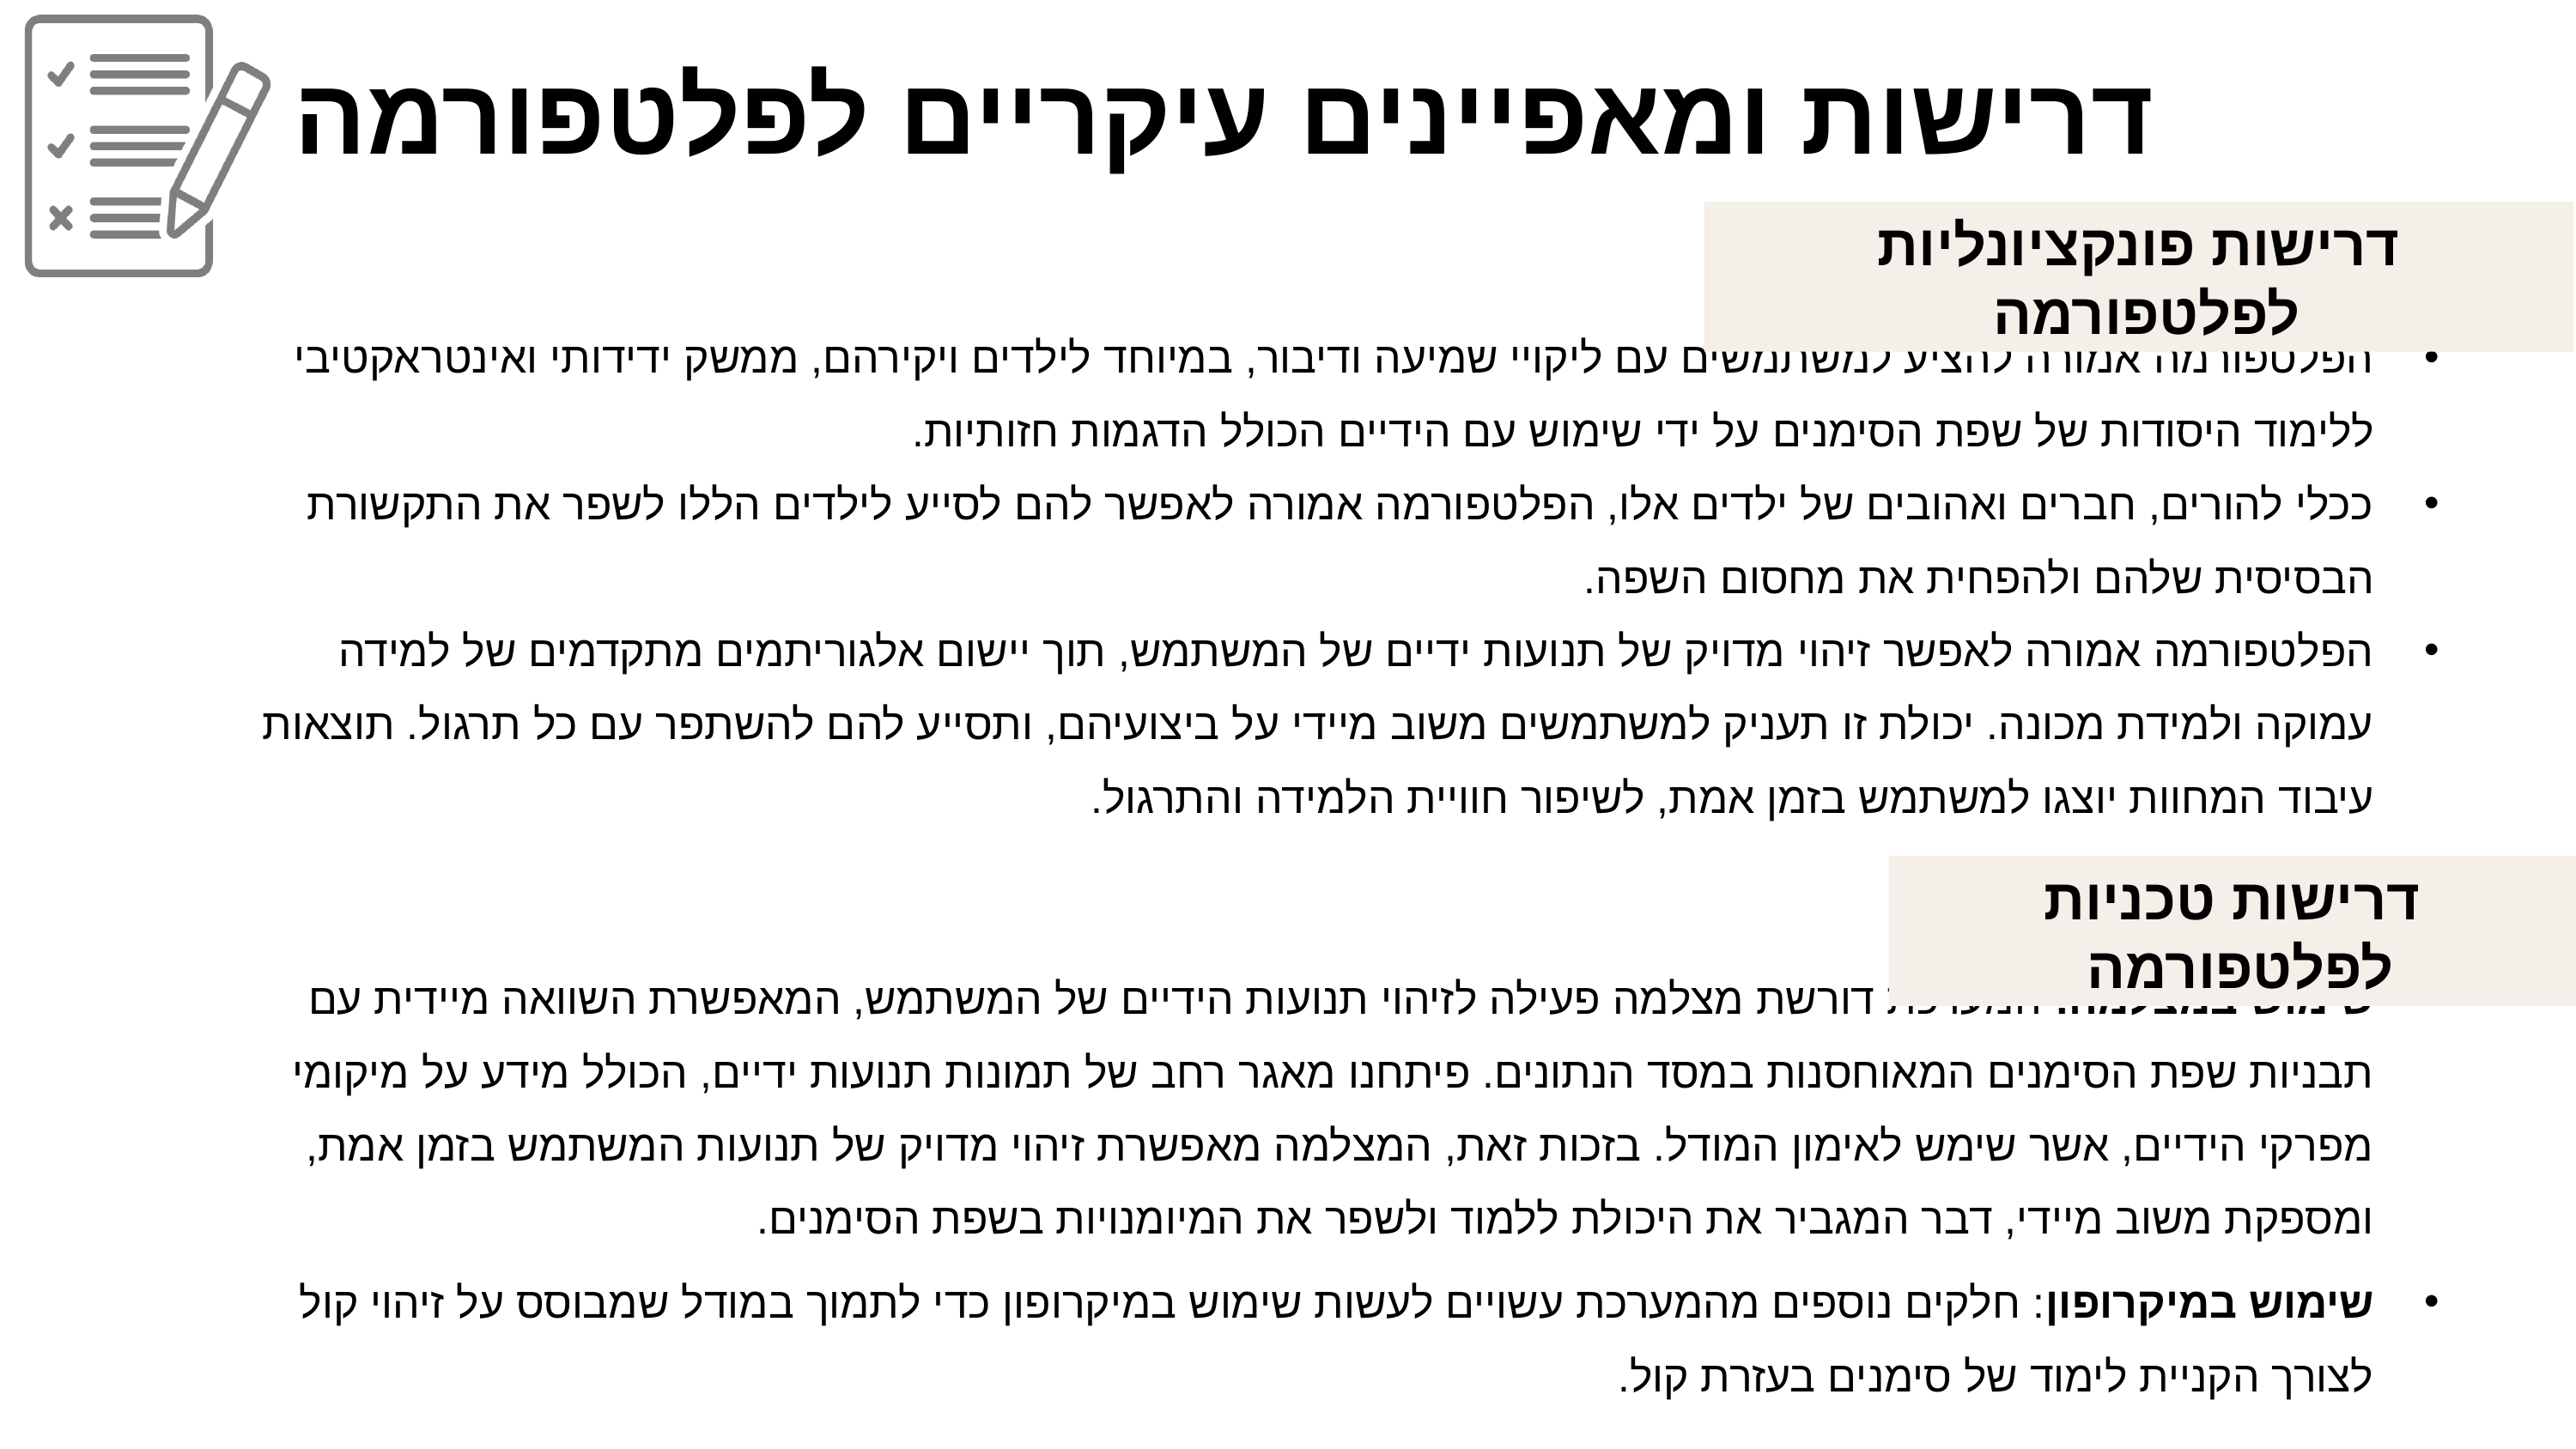

דרישות ומאפיינים עיקריים לפלטפורמה
דרישות פונקציונליות לפלטפורמה
הפלטפורמה אמורה להציע למשתמשים עם ליקויי שמיעה ודיבור, במיוחד לילדים ויקירהם, ממשק ידידותי ואינטראקטיבי ללימוד היסודות של שפת הסימנים על ידי שימוש עם הידיים הכולל הדגמות חזותיות.
ככלי להורים, חברים ואהובים של ילדים אלו, הפלטפורמה אמורה לאפשר להם לסייע לילדים הללו לשפר את התקשורת הבסיסית שלהם ולהפחית את מחסום השפה.
הפלטפורמה אמורה לאפשר זיהוי מדויק של תנועות ידיים של המשתמש, תוך יישום אלגוריתמים מתקדמים של למידה עמוקה ולמידת מכונה. יכולת זו תעניק למשתמשים משוב מיידי על ביצועיהם, ותסייע להם להשתפר עם כל תרגול. תוצאות עיבוד המחוות יוצגו למשתמש בזמן אמת, לשיפור חוויית הלמידה והתרגול.

דרישות טכניות לפלטפורמה
שימוש במצלמה: המערכת דורשת מצלמה פעילה לזיהוי תנועות הידיים של המשתמש, המאפשרת השוואה מיידית עם תבניות שפת הסימנים המאוחסנות במסד הנתונים. פיתחנו מאגר רחב של תמונות תנועות ידיים, הכולל מידע על מיקומי מפרקי הידיים, אשר שימש לאימון המודל. בזכות זאת, המצלמה מאפשרת זיהוי מדויק של תנועות המשתמש בזמן אמת, ומספקת משוב מיידי, דבר המגביר את היכולת ללמוד ולשפר את המיומנויות בשפת הסימנים.
שימוש במיקרופון: חלקים נוספים מהמערכת עשויים לעשות שימוש במיקרופון כדי לתמוך במודל שמבוסס על זיהוי קול לצורך הקניית לימוד של סימנים בעזרת קול.